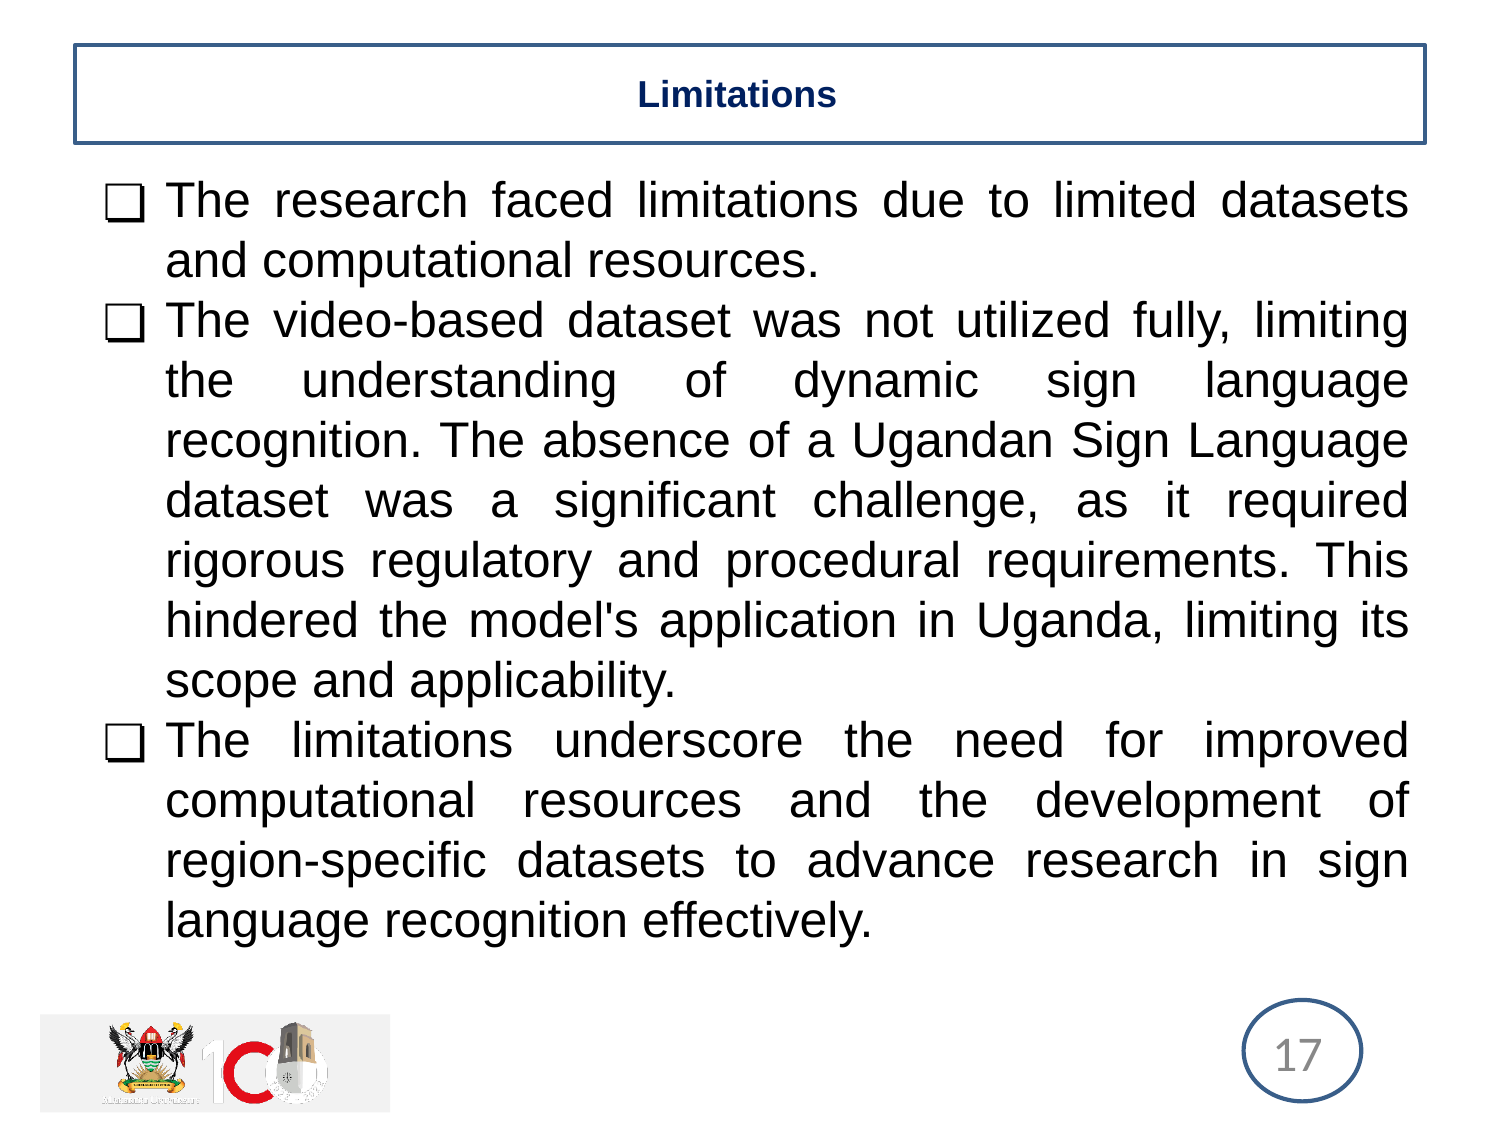

# Limitations
The research faced limitations due to limited datasets and computational resources.
The video-based dataset was not utilized fully, limiting the understanding of dynamic sign language recognition. The absence of a Ugandan Sign Language dataset was a significant challenge, as it required rigorous regulatory and procedural requirements. This hindered the model's application in Uganda, limiting its scope and applicability.
The limitations underscore the need for improved computational resources and the development of region-specific datasets to advance research in sign language recognition effectively.